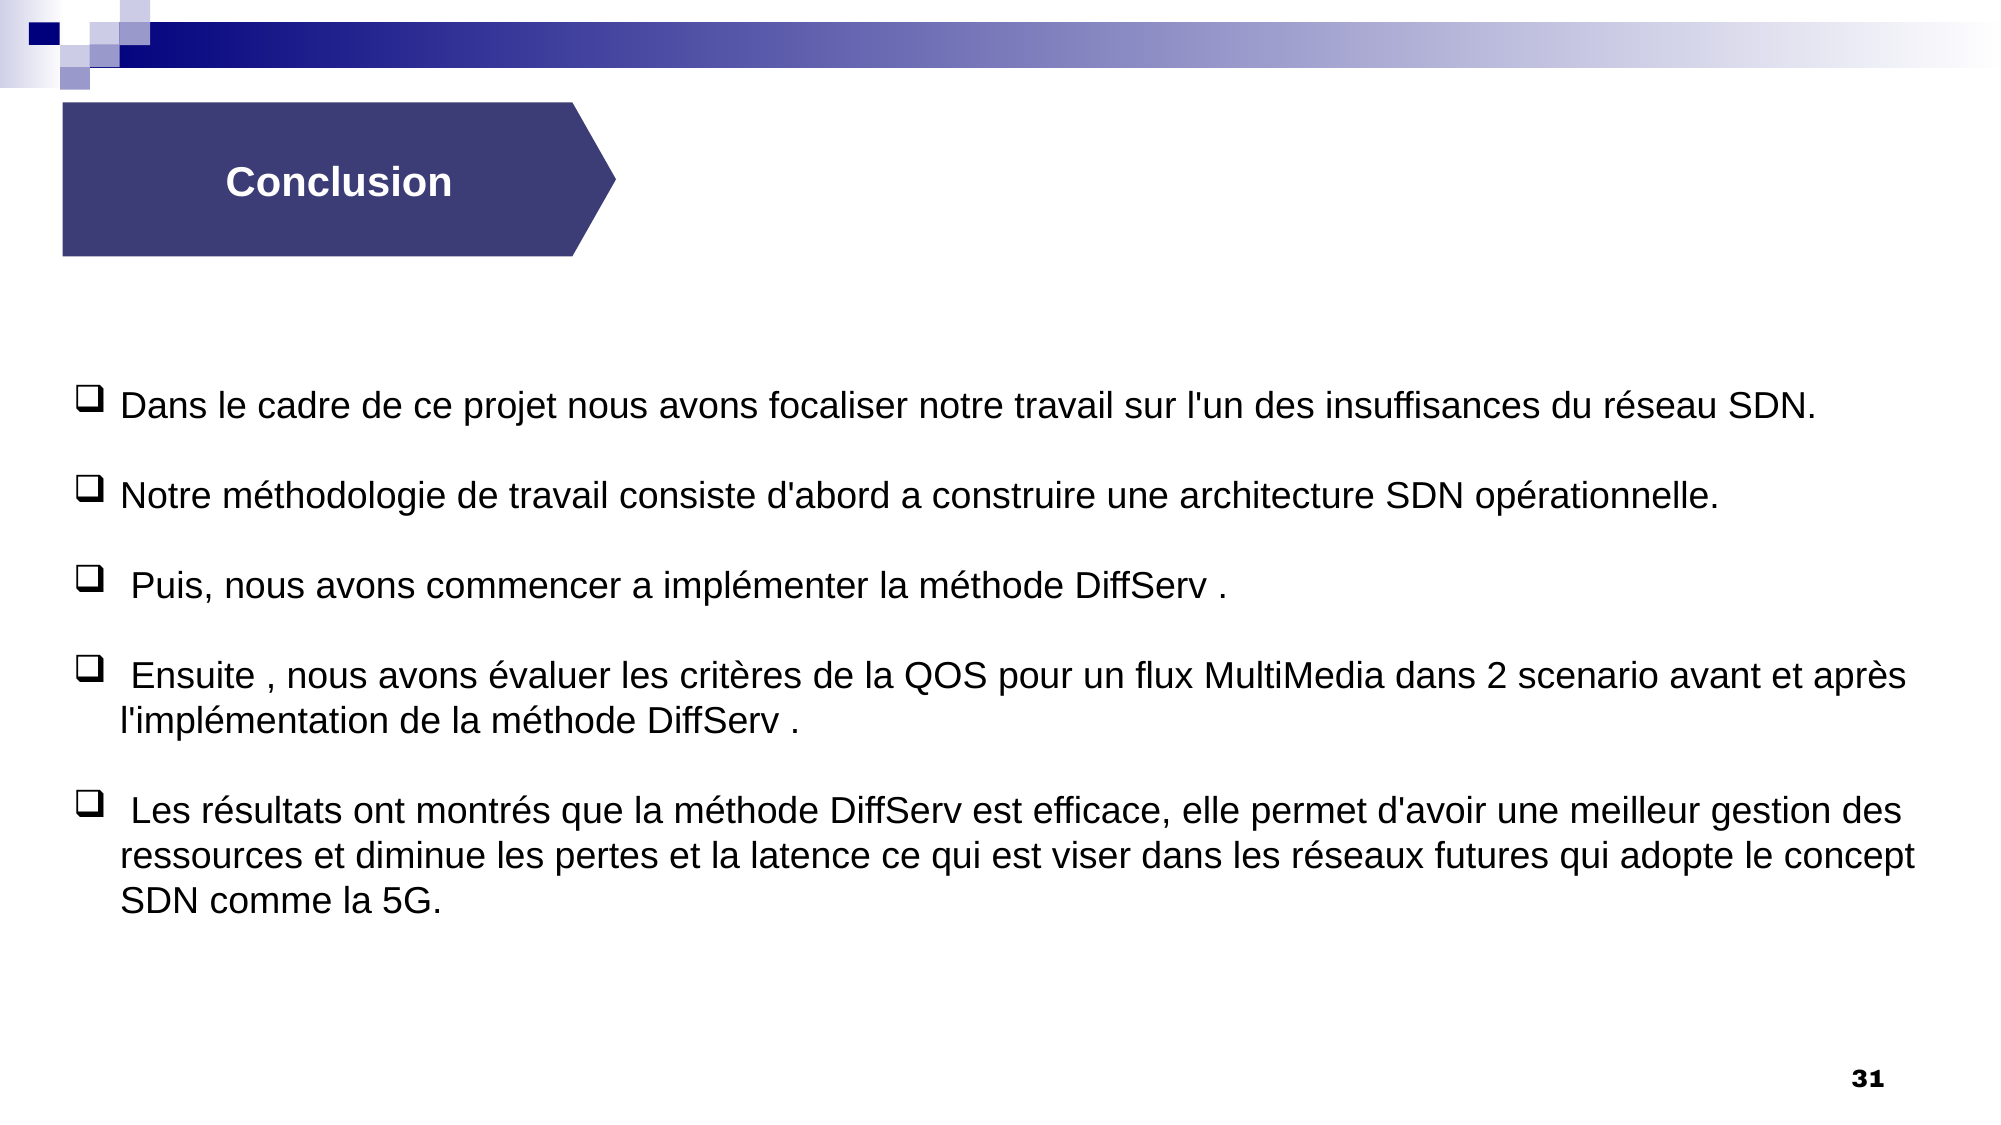

Conclusion
Dans le cadre de ce projet nous avons focaliser notre travail sur l'un des insuffisances du réseau SDN.

Notre méthodologie de travail consiste d'abord a construire une architecture SDN opérationnelle.

 Puis, nous avons commencer a implémenter la méthode DiffServ .

 Ensuite , nous avons évaluer les critères de la QOS pour un flux MultiMedia dans 2 scenario avant et après l'implémentation de la méthode DiffServ .

 Les résultats ont montrés que la méthode DiffServ est efficace, elle permet d'avoir une meilleur gestion des ressources et diminue les pertes et la latence ce qui est viser dans les réseaux futures qui adopte le concept SDN comme la 5G.

31